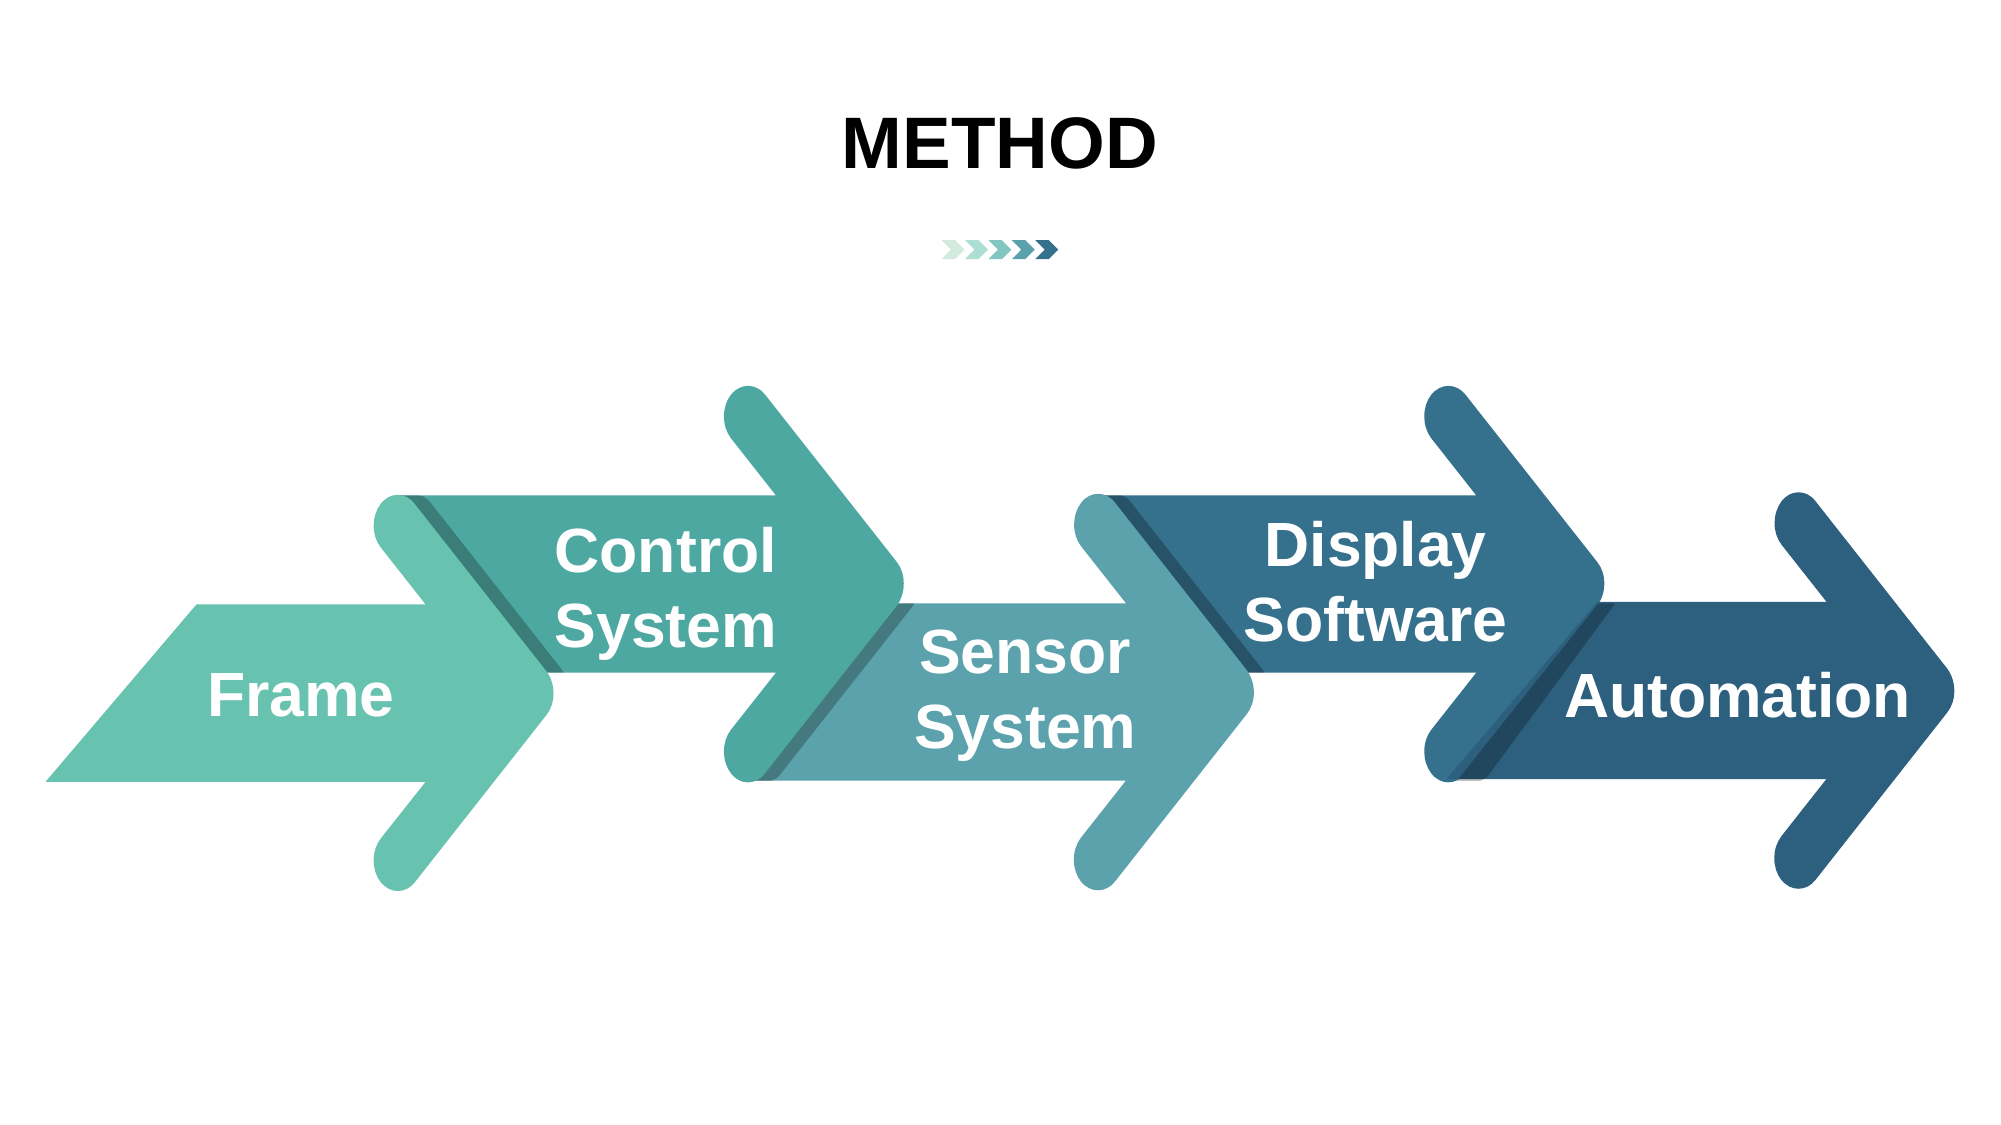

METHOD

Display Software

Control
System
Sensor System

Frame

Automation